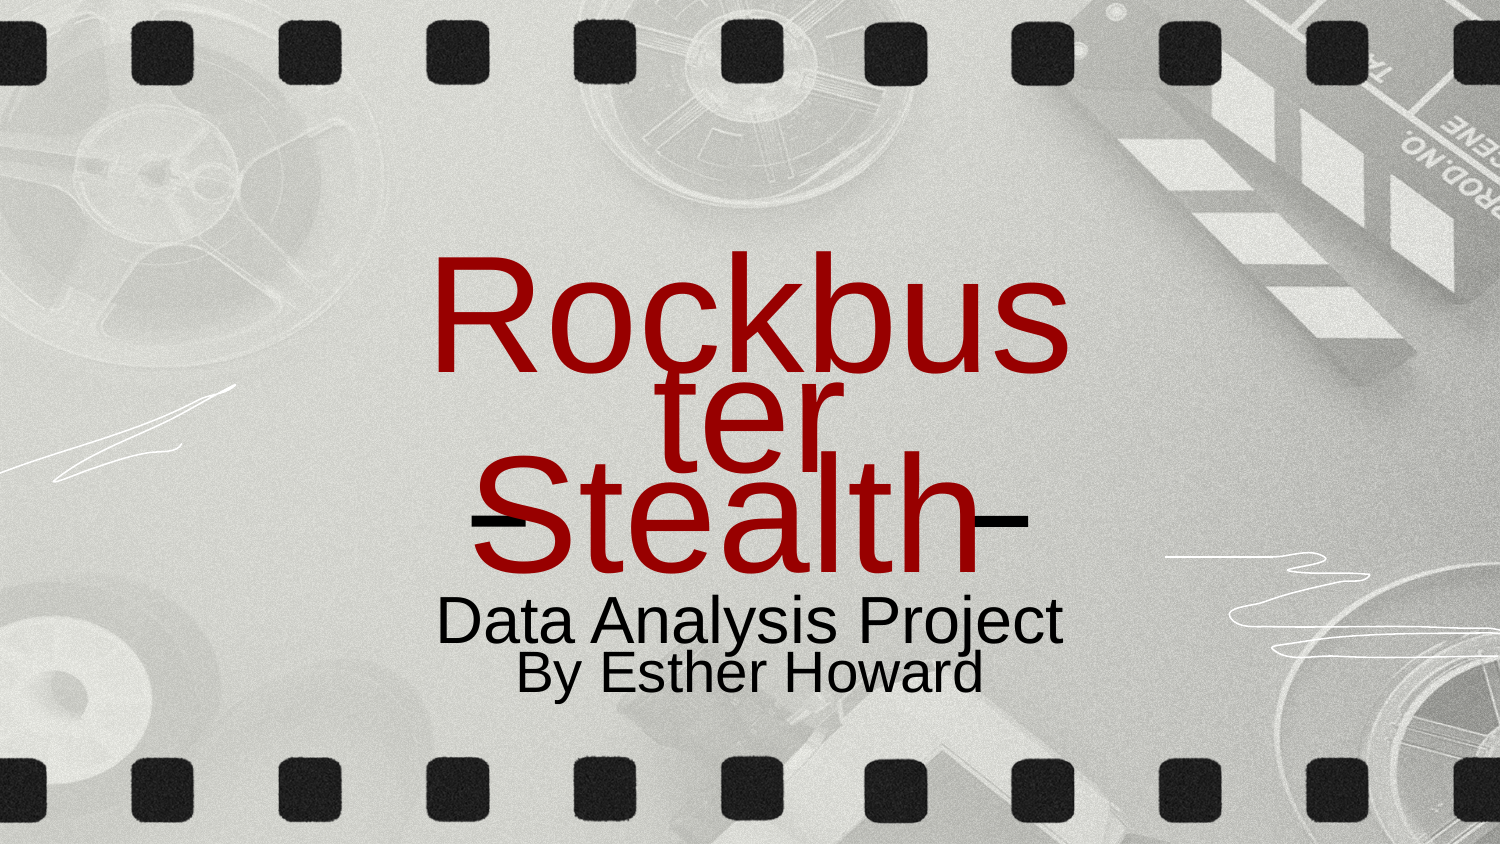

Rockbuster Stealth
Data Analysis Project
By Esther Howard